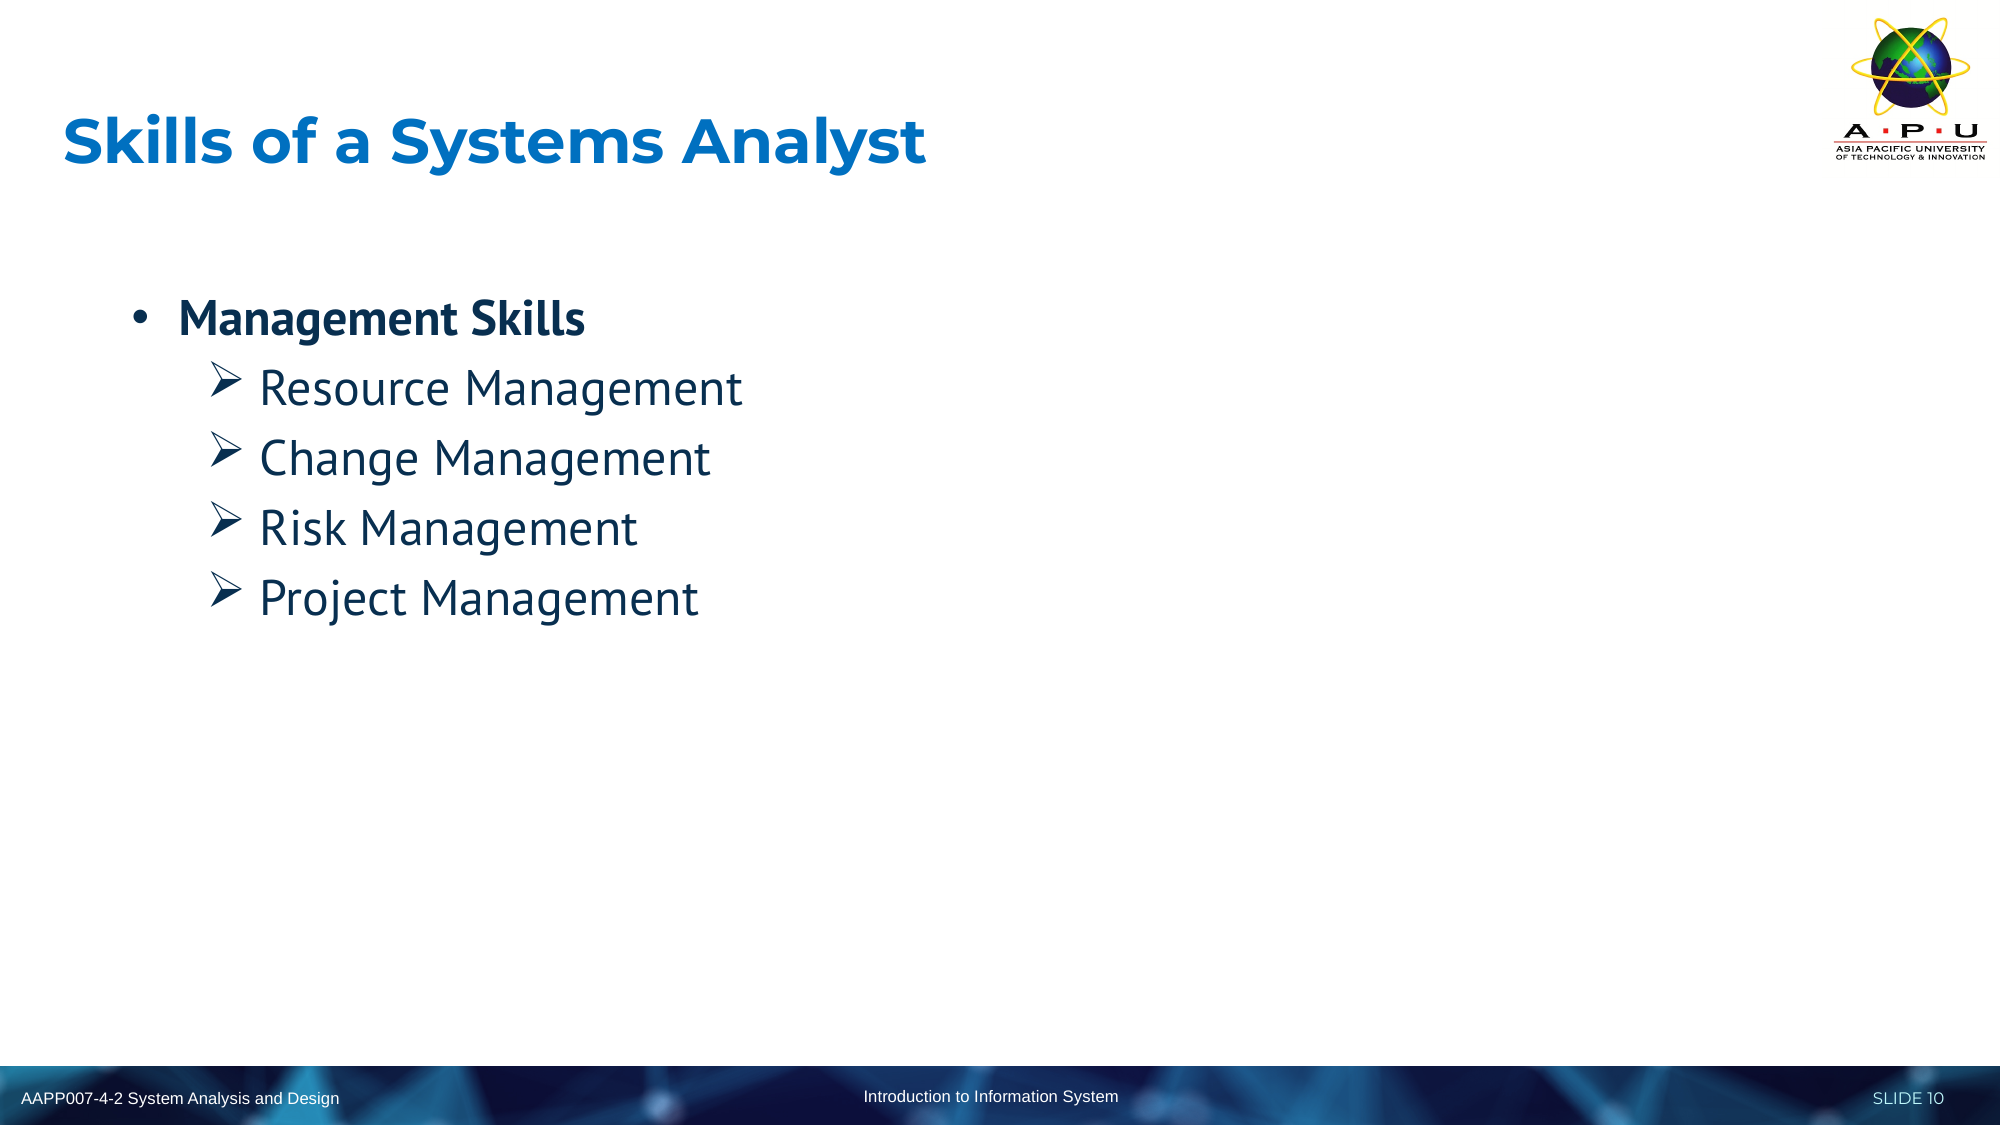

# Skills of a Systems Analyst
Management Skills
 Resource Management
 Change Management
 Risk Management
 Project Management